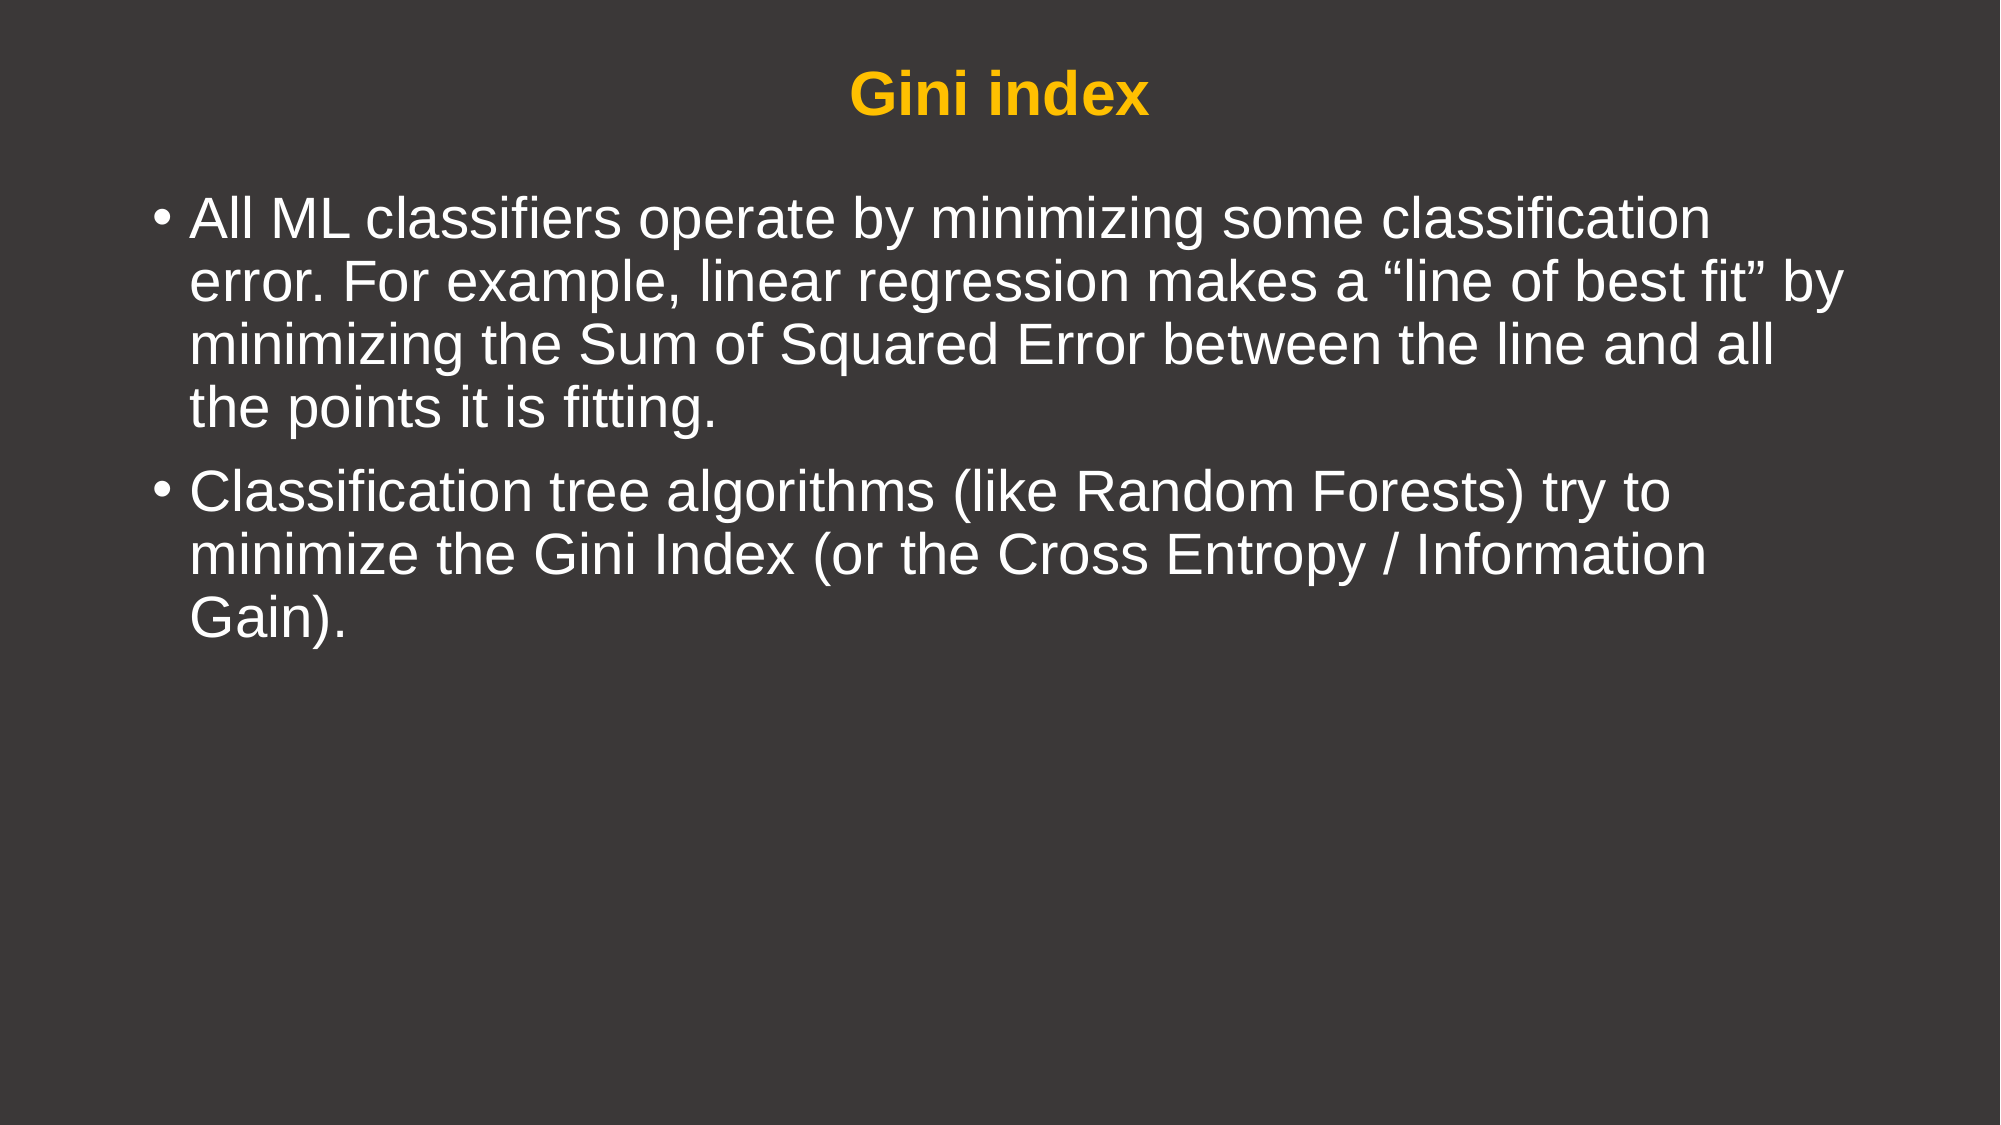

# Gini index
All ML classifiers operate by minimizing some classification error. For example, linear regression makes a “line of best fit” by minimizing the Sum of Squared Error between the line and all the points it is fitting.
Classification tree algorithms (like Random Forests) try to minimize the Gini Index (or the Cross Entropy / Information Gain).